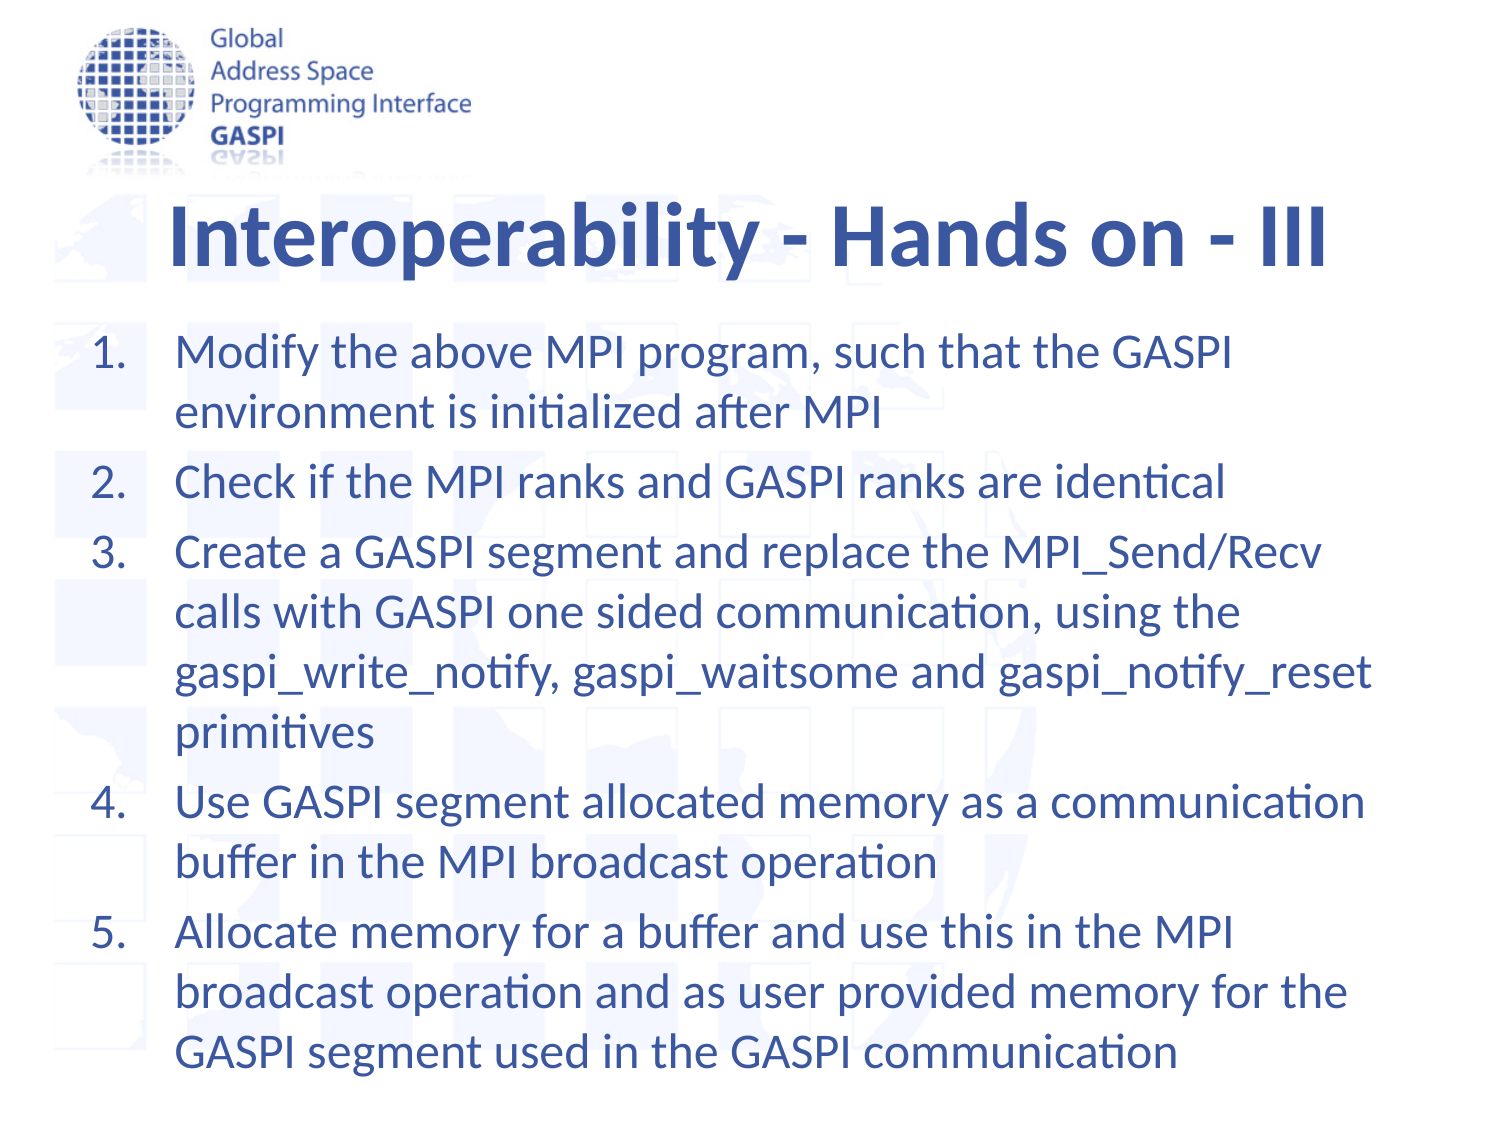

# Interoperability - Hands on - III
Modify the above MPI program, such that the GASPI environment is initialized after MPI
Check if the MPI ranks and GASPI ranks are identical
Create a GASPI segment and replace the MPI_Send/Recv calls with GASPI one sided communication, using the gaspi_write_notify, gaspi_waitsome and gaspi_notify_reset primitives
Use GASPI segment allocated memory as a communication buffer in the MPI broadcast operation
Allocate memory for a buffer and use this in the MPI broadcast operation and as user provided memory for the GASPI segment used in the GASPI communication